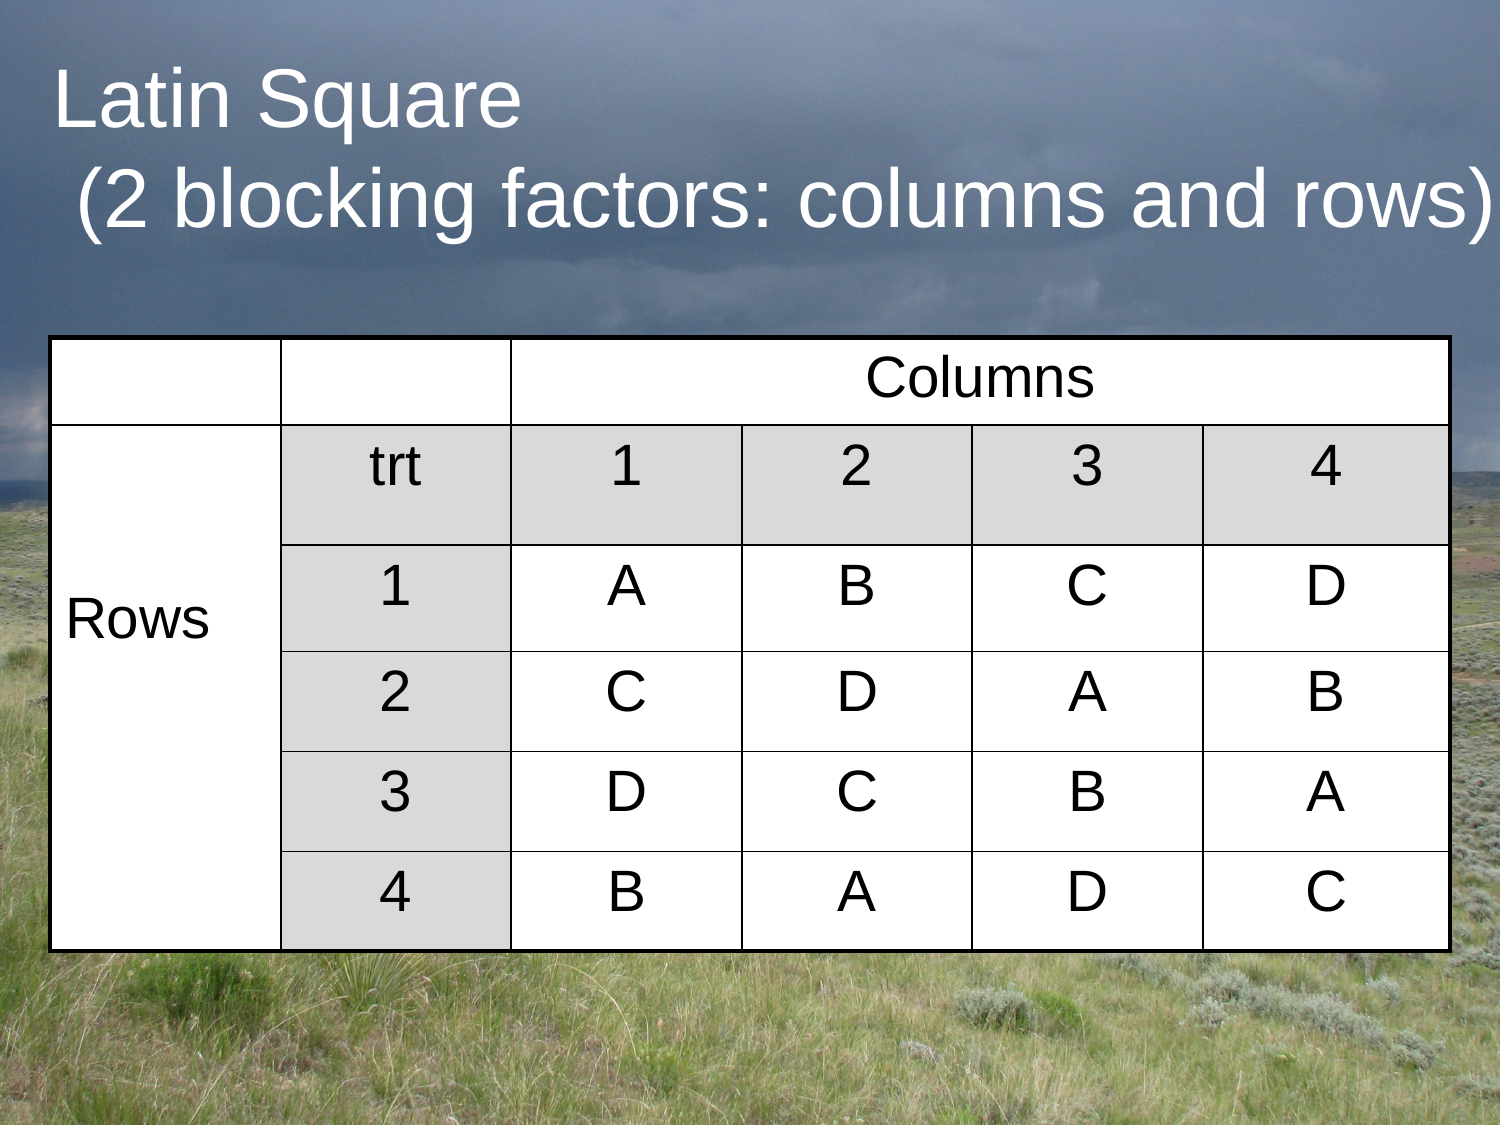

# Latin Square (2 blocking factors: columns and rows)
|  |  | Columns |  |  |  |
| --- | --- | --- | --- | --- | --- |
| Rows | trt | 1 | 2 | 3 | 4 |
|  | 1 | A | B | C | D |
|  | 2 | C | D | A | B |
|  | 3 | D | C | B | A |
|  | 4 | B | A | D | C |